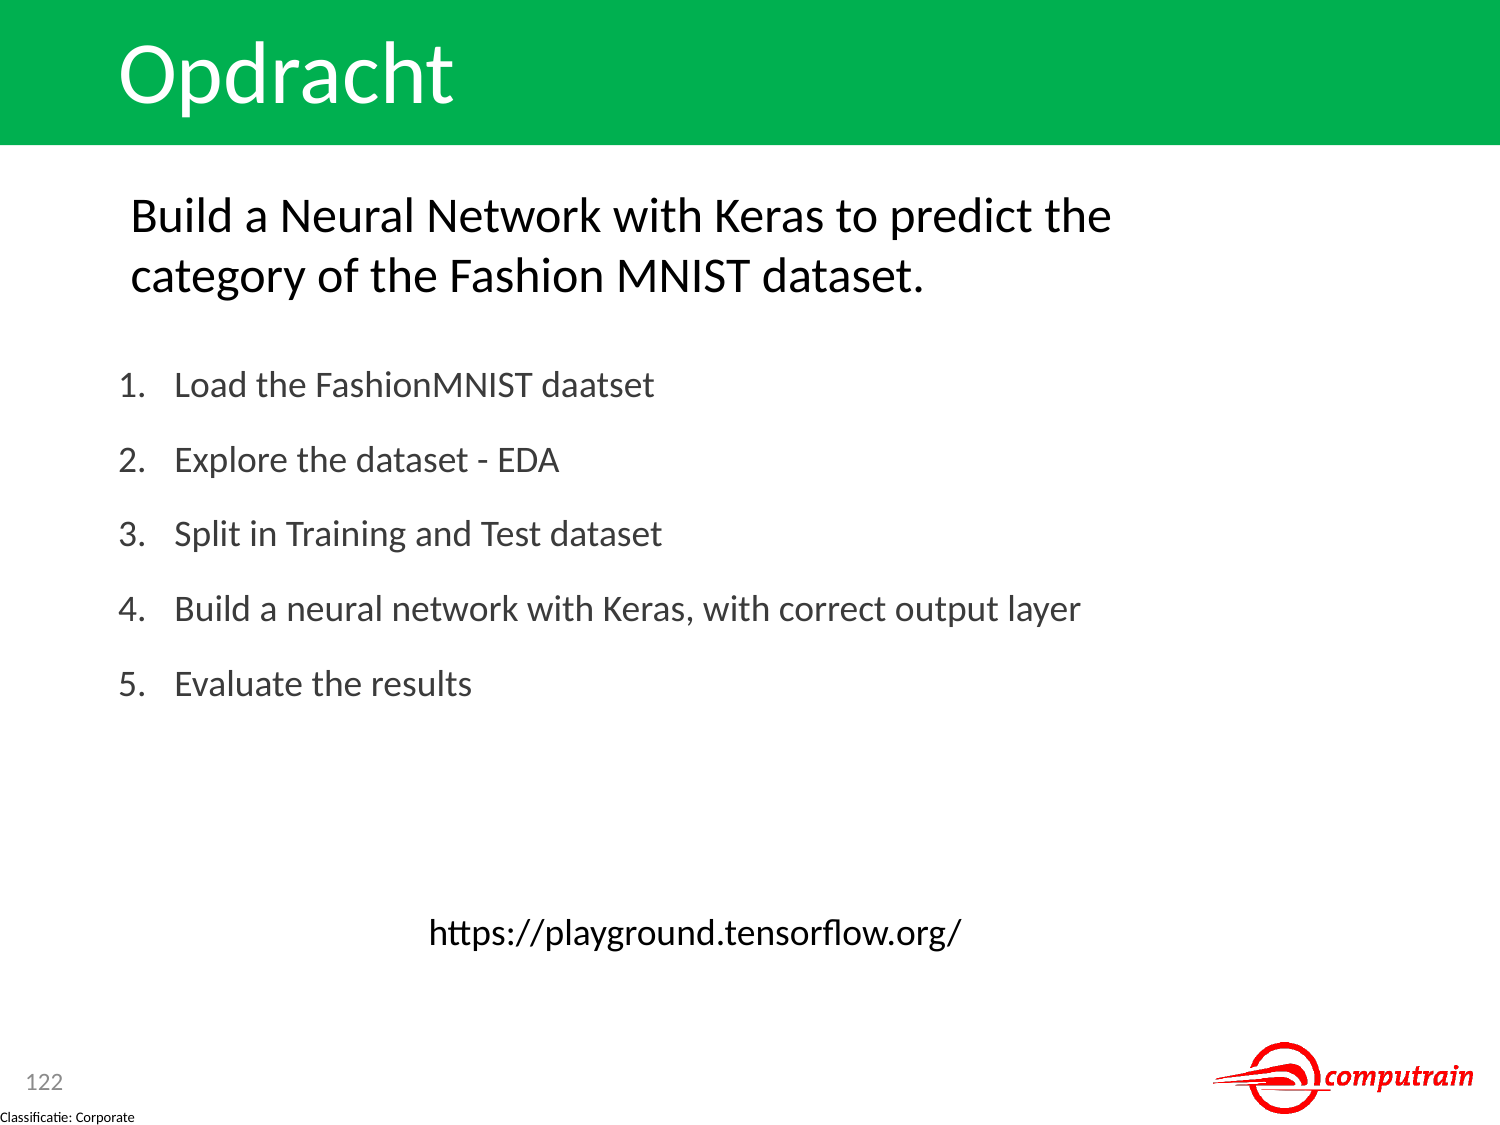

# Opdracht
Build a Neural Network with Keras to predict the category of the Fashion MNIST dataset.
Load the FashionMNIST daatset
Explore the dataset - EDA
Split in Training and Test dataset
Build a neural network with Keras, with correct output layer
Evaluate the results
https://playground.tensorflow.org/

122